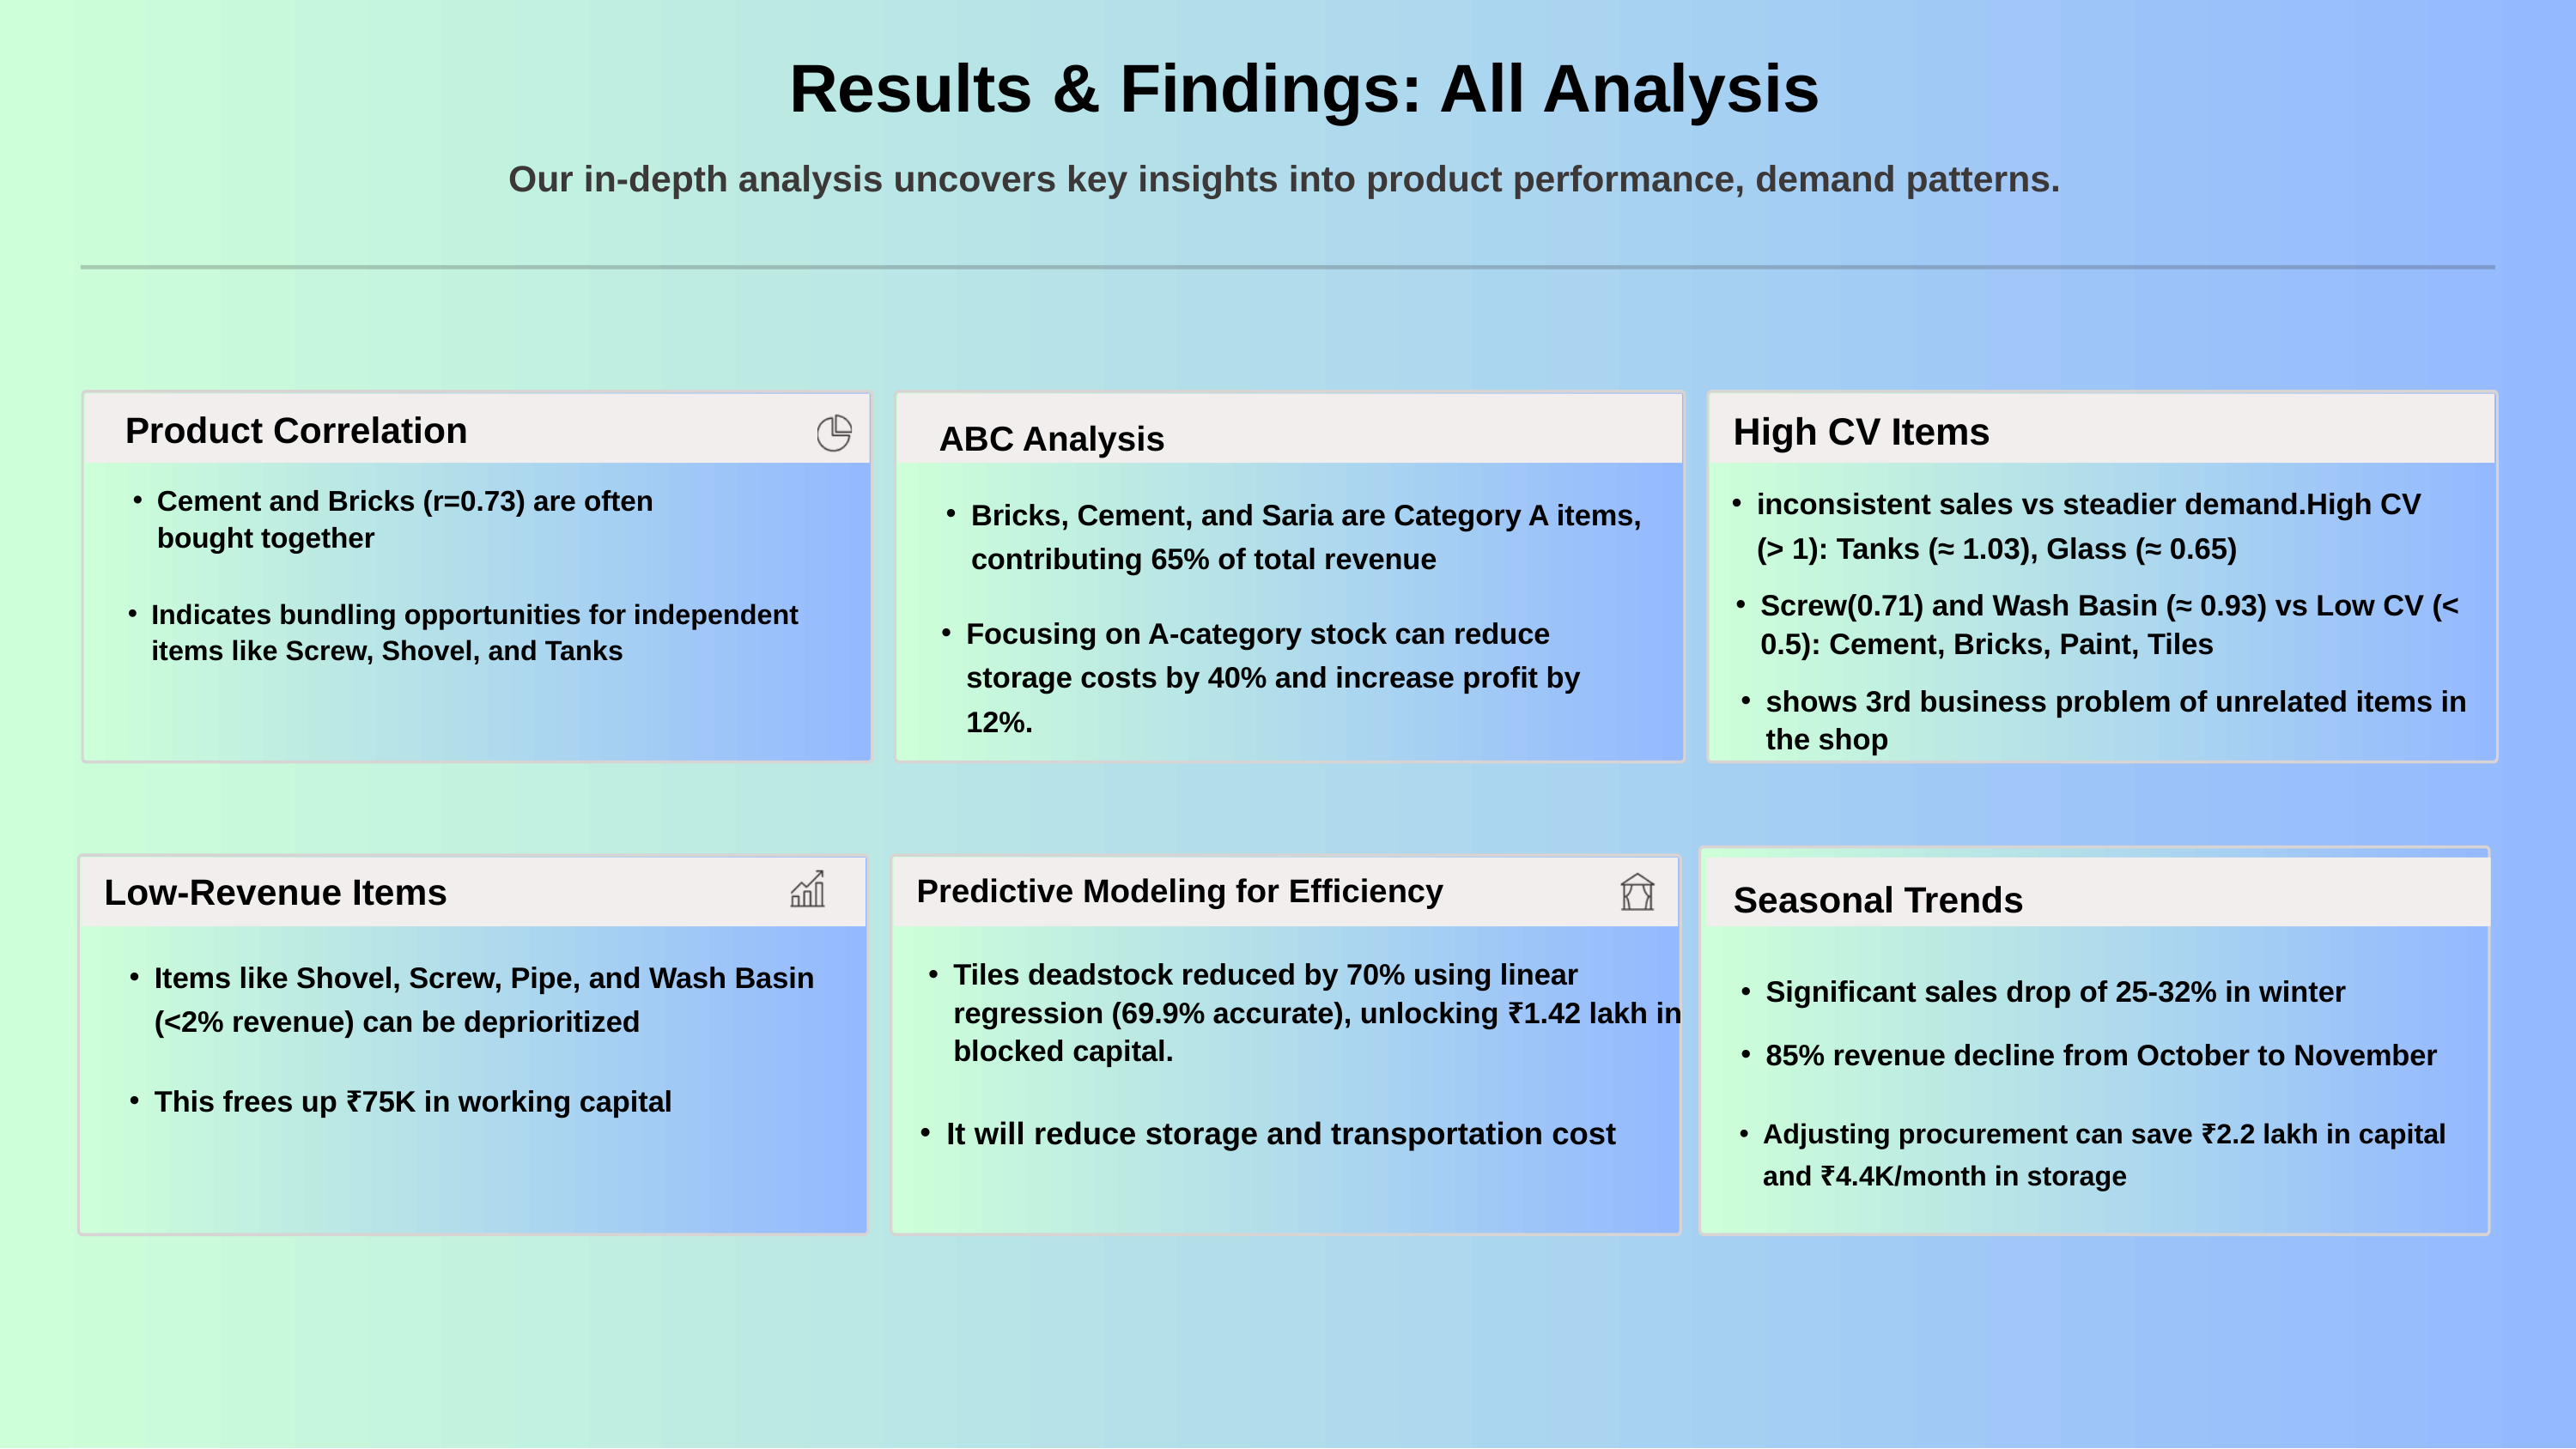

Results & Findings: All Analysis
Our in-depth analysis uncovers key insights into product performance, demand patterns.

Product Correlation
High CV Items

ABC Analysis
inconsistent sales vs steadier demand.High CV (> 1): Tanks (≈ 1.03), Glass (≈ 0.65)
Cement and Bricks (r=0.73) are often bought together
Bricks, Cement, and Saria are Category A items, contributing 65% of total revenue
Screw(0.71) and Wash Basin (≈ 0.93) vs Low CV (< 0.5): Cement, Bricks, Paint, Tiles
Indicates bundling opportunities for independent items like Screw, Shovel, and Tanks
Focusing on A-category stock can reduce storage costs by 40% and increase profit by 12%.
shows 3rd business problem of unrelated items in the shop

Low-Revenue Items

Predictive Modeling for Efficiency

Seasonal Trends
Items like Shovel, Screw, Pipe, and Wash Basin (<2% revenue) can be deprioritized
Tiles deadstock reduced by 70% using linear regression (69.9% accurate), unlocking ₹1.42 lakh in blocked capital.
Significant sales drop of 25-32% in winter
85% revenue decline from October to November
This frees up ₹75K in working capital
Adjusting procurement can save ₹2.2 lakh in capital and ₹4.4K/month in storage
It will reduce storage and transportation cost